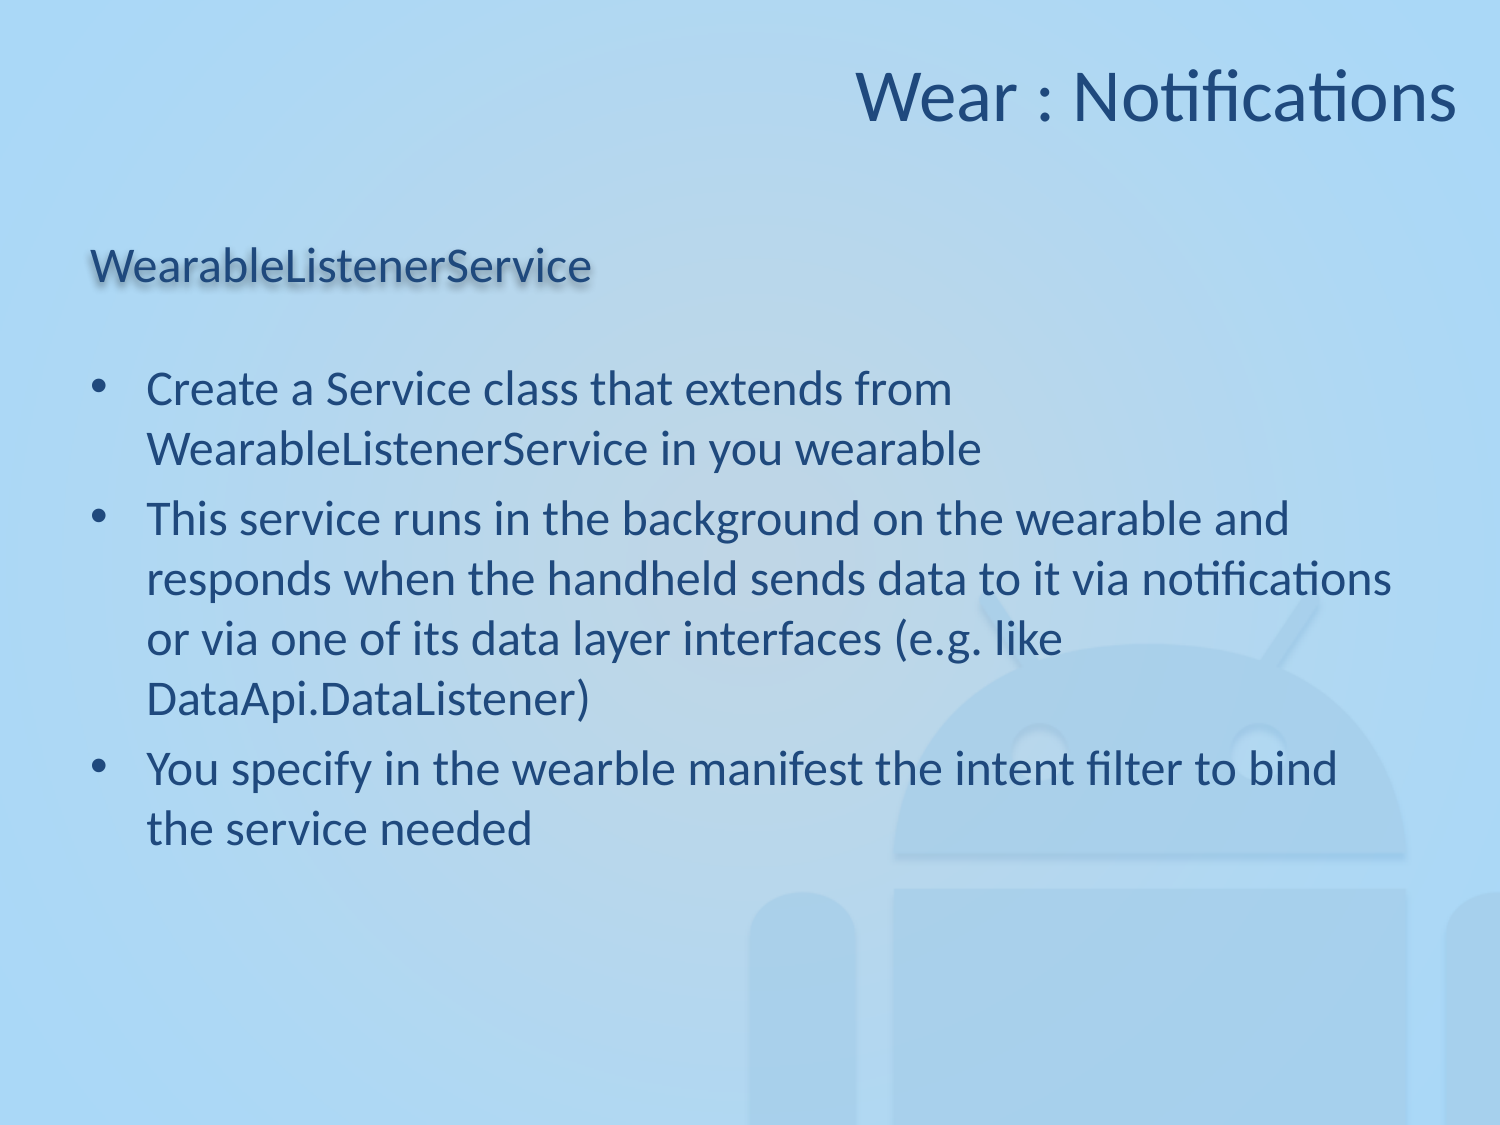

Wear : Notifications
# WearableListenerService
Create a Service class that extends from WearableListenerService in you wearable
This service runs in the background on the wearable and responds when the handheld sends data to it via notifications or via one of its data layer interfaces (e.g. like DataApi.DataListener)
You specify in the wearble manifest the intent filter to bind the service needed